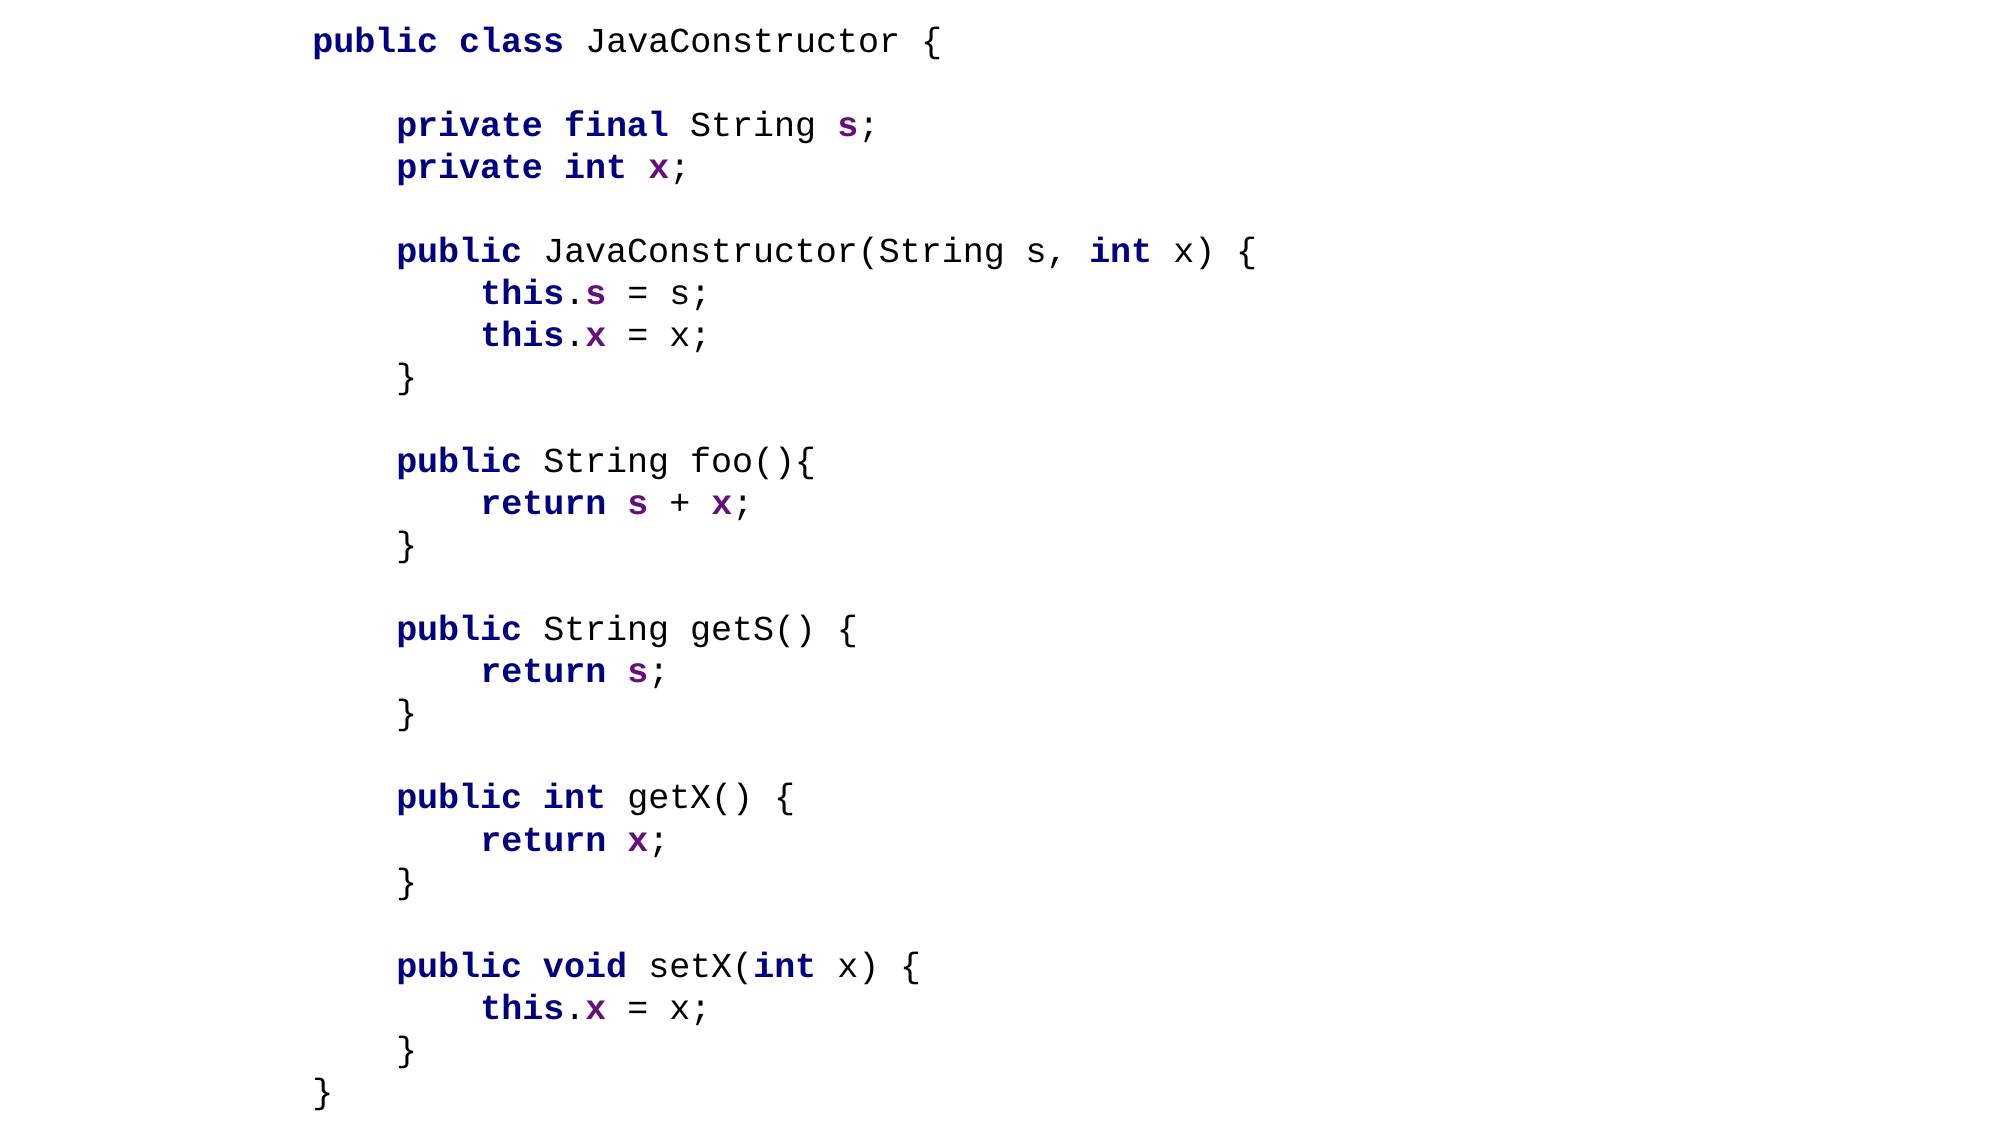

public class JavaConstructor {
    private final String s;
    private int x;
    public JavaConstructor(String s, int x) {
        this.s = s;
        this.x = x;
    }
    public String foo(){
        return s + x;
    }
    public String getS() {
        return s;
    }
    public int getX() {
        return x;
    }
    public void setX(int x) {
        this.x = x;
    }
}